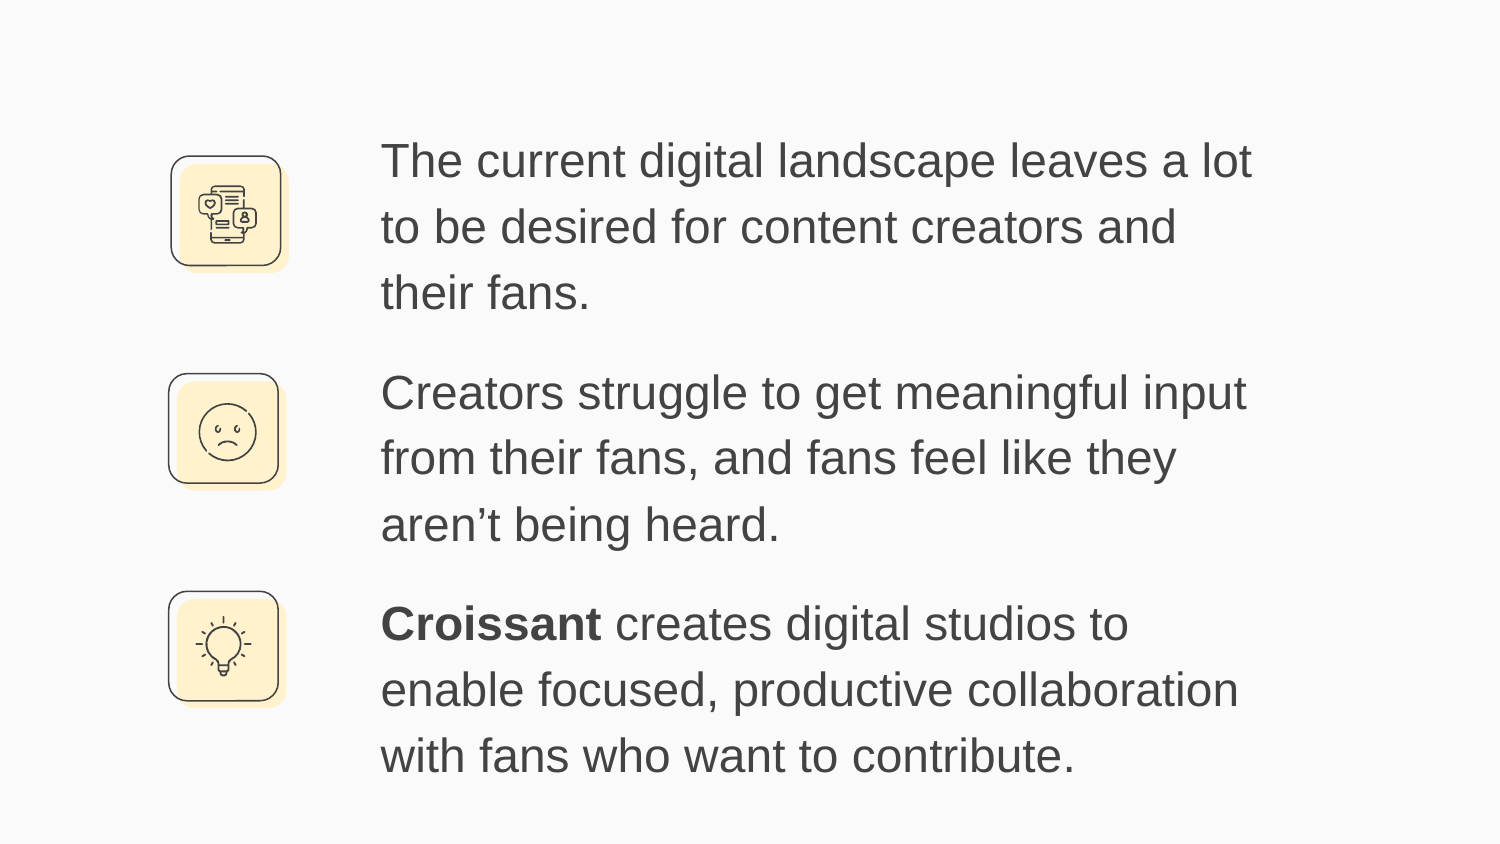

The current digital landscape leaves a lot to be desired for content creators and their fans.
Creators struggle to get meaningful input from their fans, and fans feel like they aren’t being heard.
Croissant creates digital studios to enable focused, productive collaboration with fans who want to contribute.